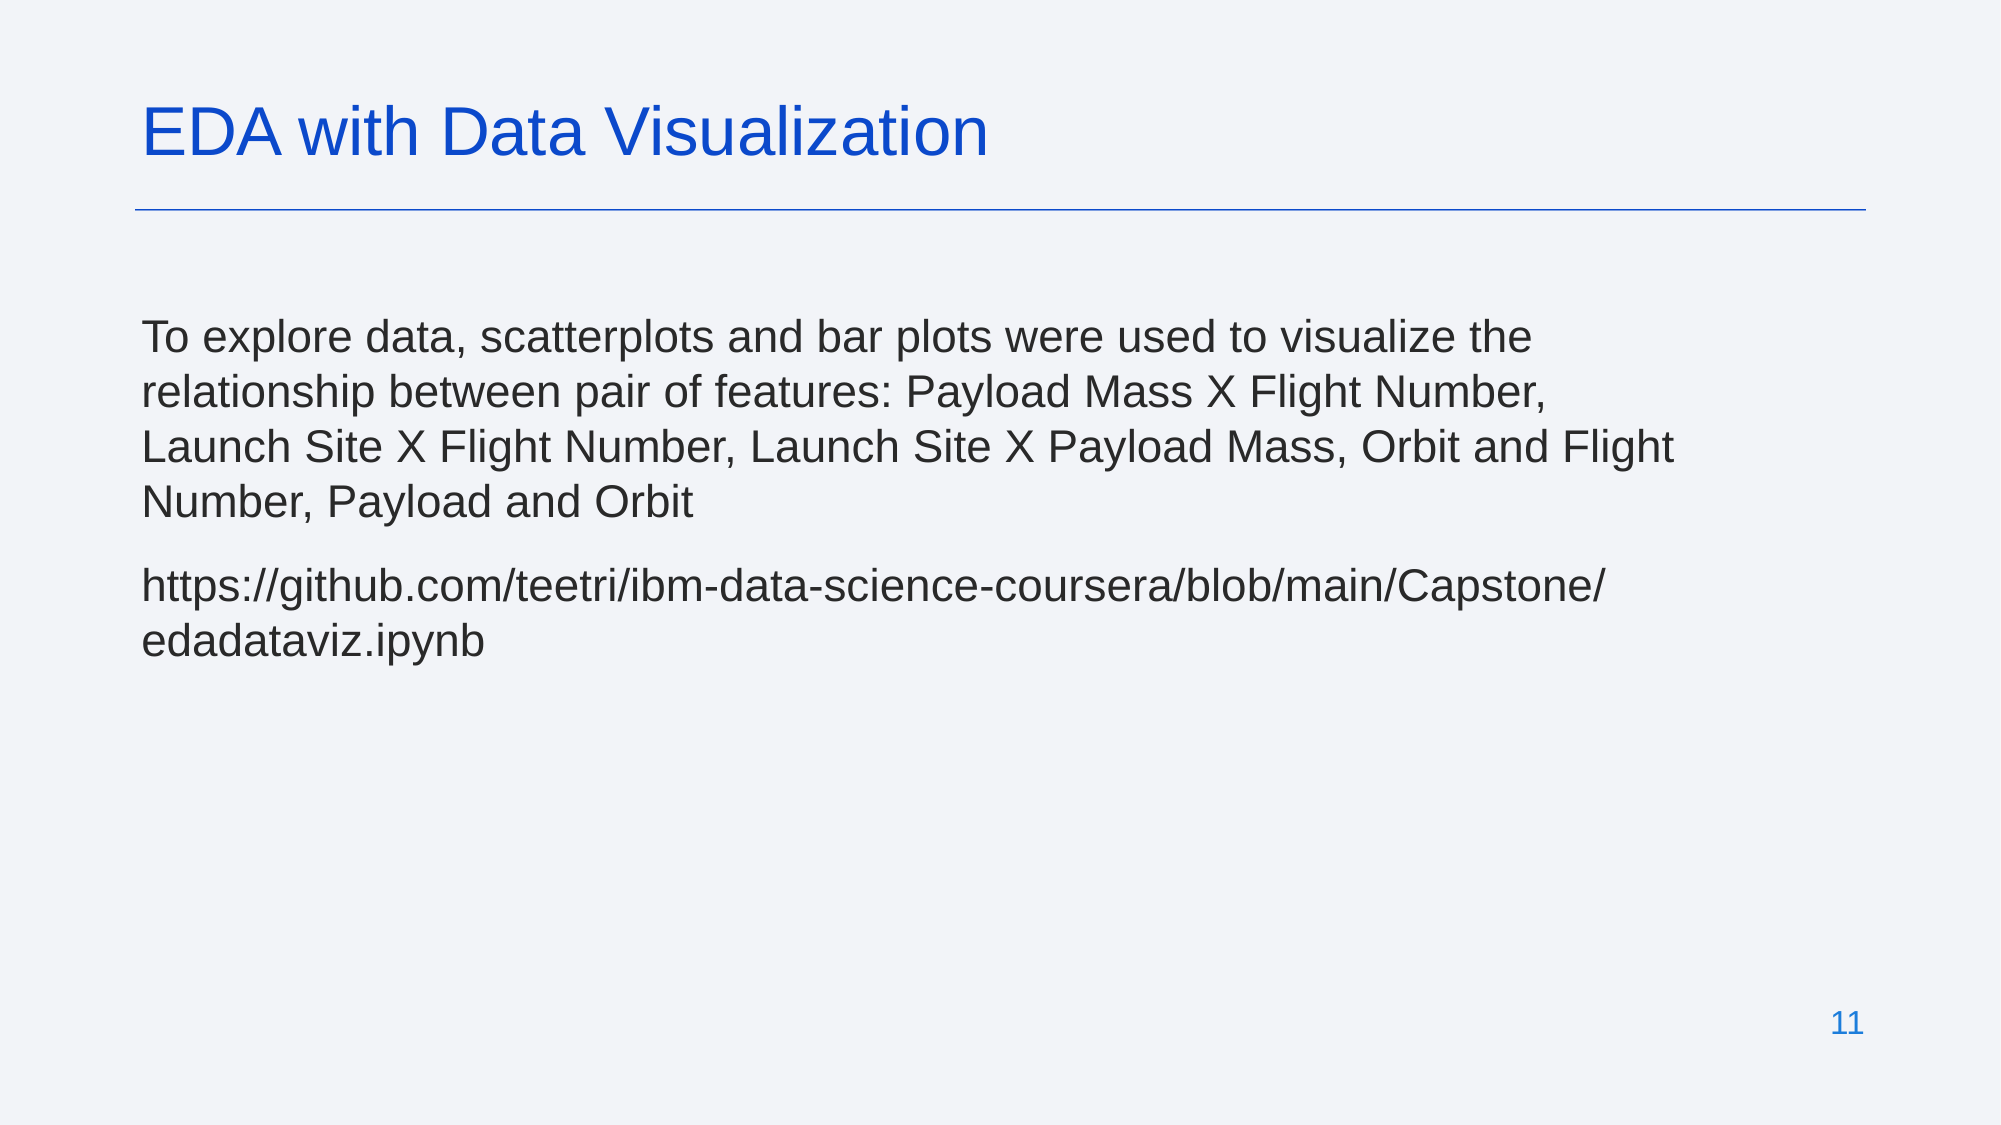

EDA with Data Visualization
To explore data, scatterplots and bar plots were used to visualize the relationship between pair of features: Payload Mass X Flight Number, Launch Site X Flight Number, Launch Site X Payload Mass, Orbit and Flight Number, Payload and Orbit
https://github.com/teetri/ibm-data-science-coursera/blob/main/Capstone/edadataviz.ipynb
11